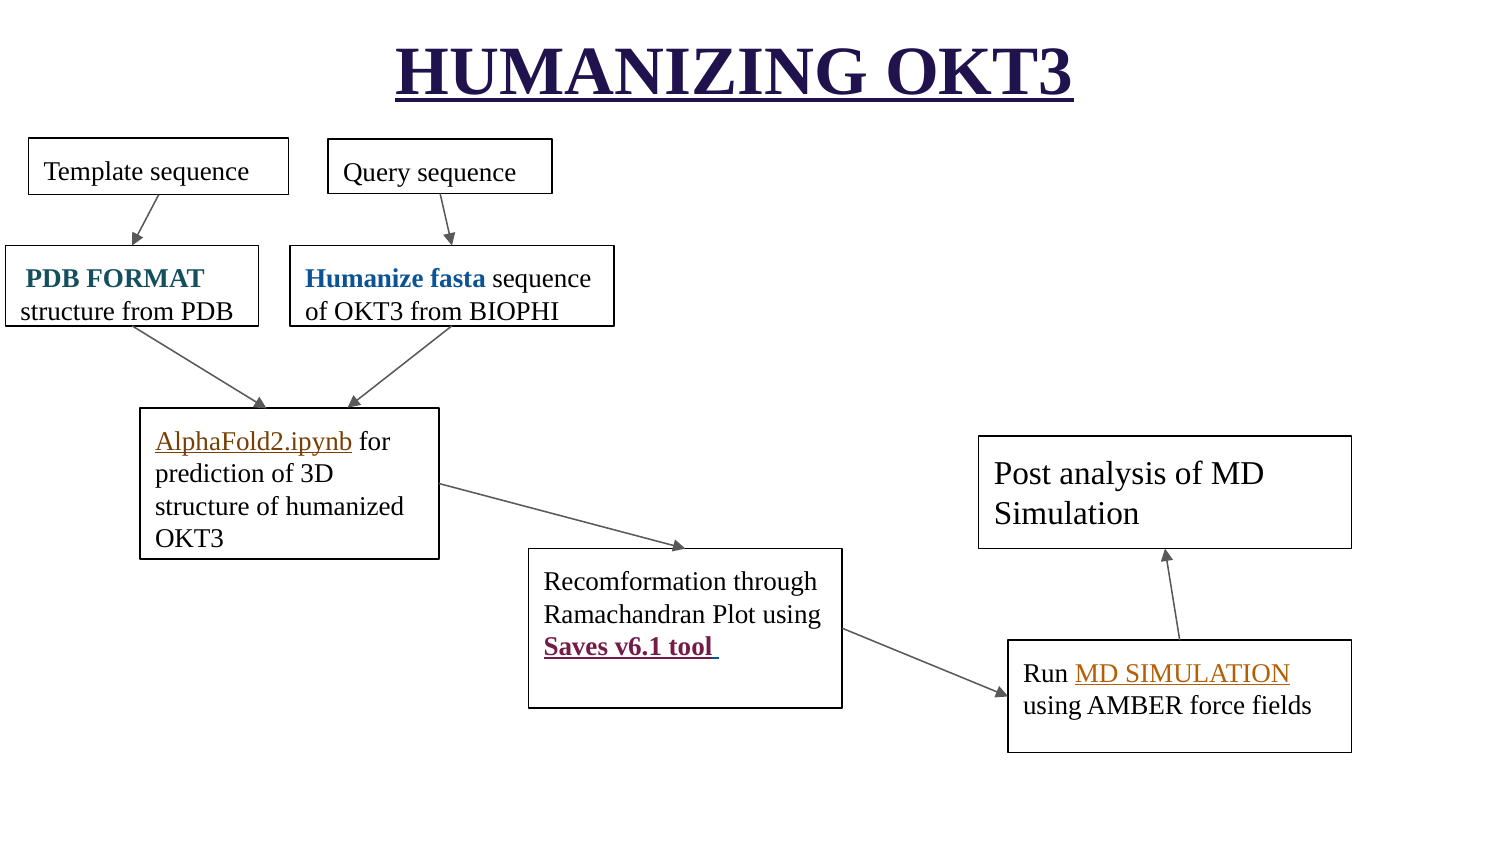

# HUMANIZING OKT3
Template sequence
Query sequence
 PDB FORMAT structure from PDB
Humanize fasta sequence of OKT3 from BIOPHI
AlphaFold2.ipynb for prediction of 3D structure of humanized OKT3
Post analysis of MD Simulation
Recomformation through Ramachandran Plot using Saves v6.1 tool
Run MD SIMULATION using AMBER force fields